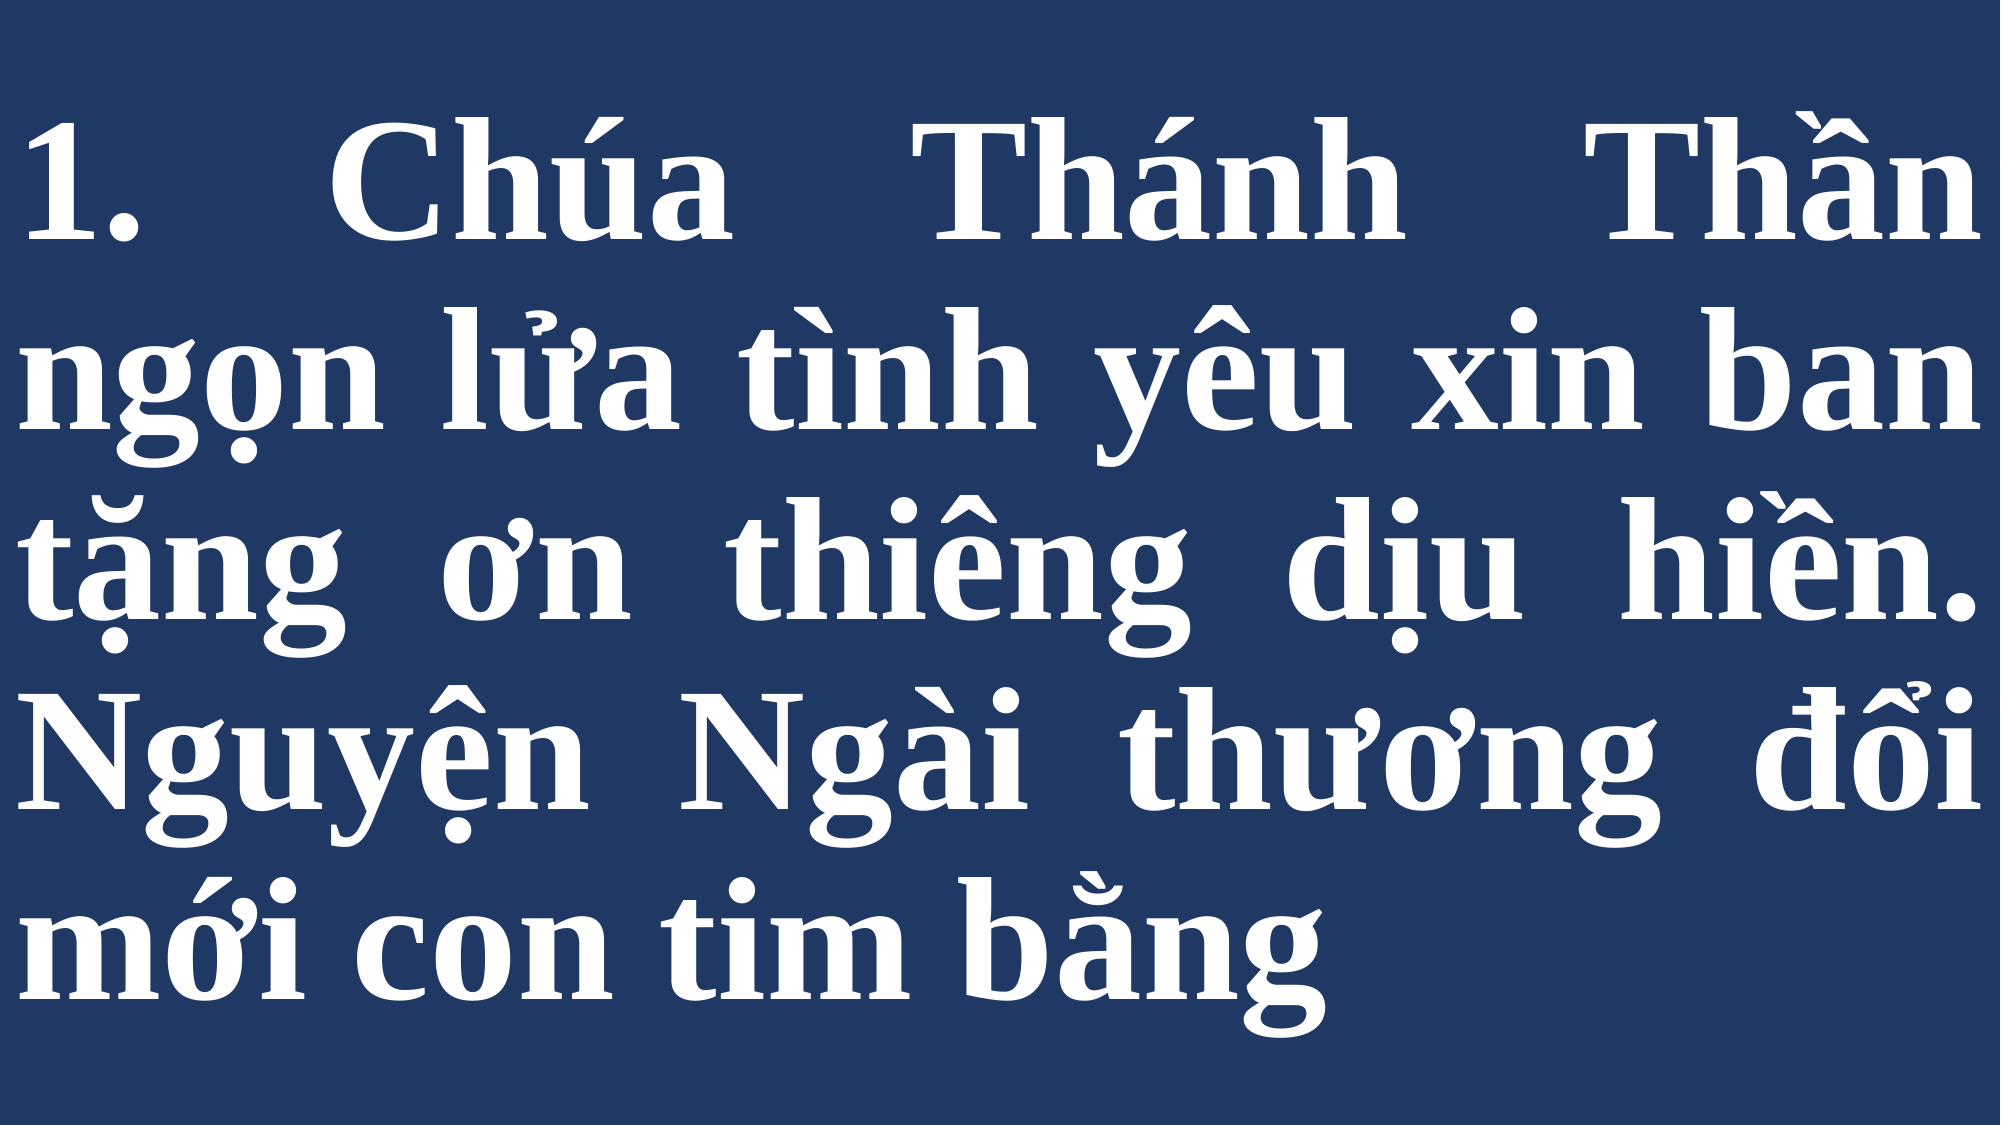

# 1. Chúa Thánh Thần ngọn lửa tình yêu xin ban tặng ơn thiêng dịu hiền. Nguyện Ngài thương đổi mới con tim bằng